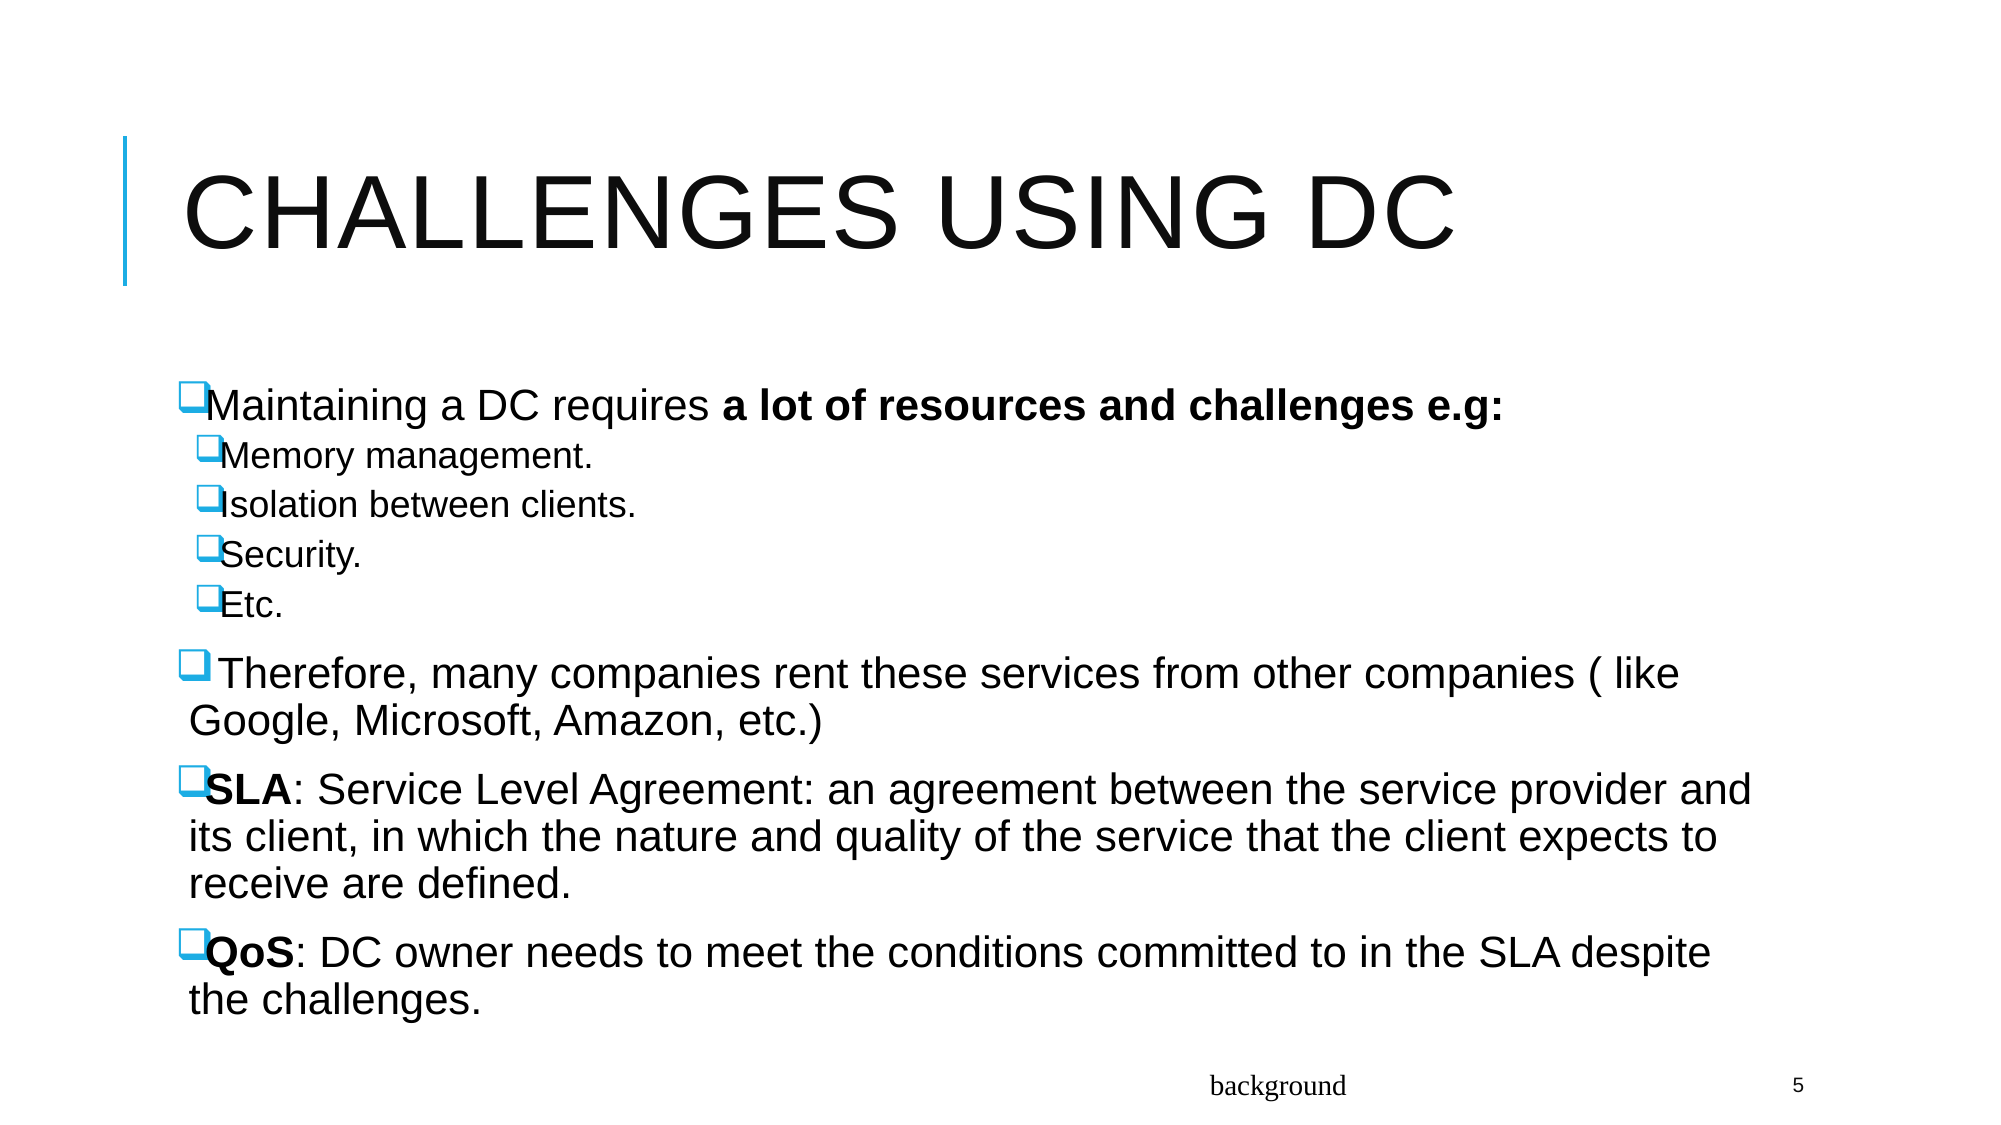

# Challenges using DC
Maintaining a DC requires a lot of resources and challenges e.g:
Memory management.
Isolation between clients.
Security.
Etc.
 Therefore, many companies rent these services from other companies ( like Google, Microsoft, Amazon, etc.)
SLA: Service Level Agreement: an agreement between the service provider and its client, in which the nature and quality of the service that the client expects to receive are defined.
QoS: DC owner needs to meet the conditions committed to in the SLA despite the challenges.

background
5